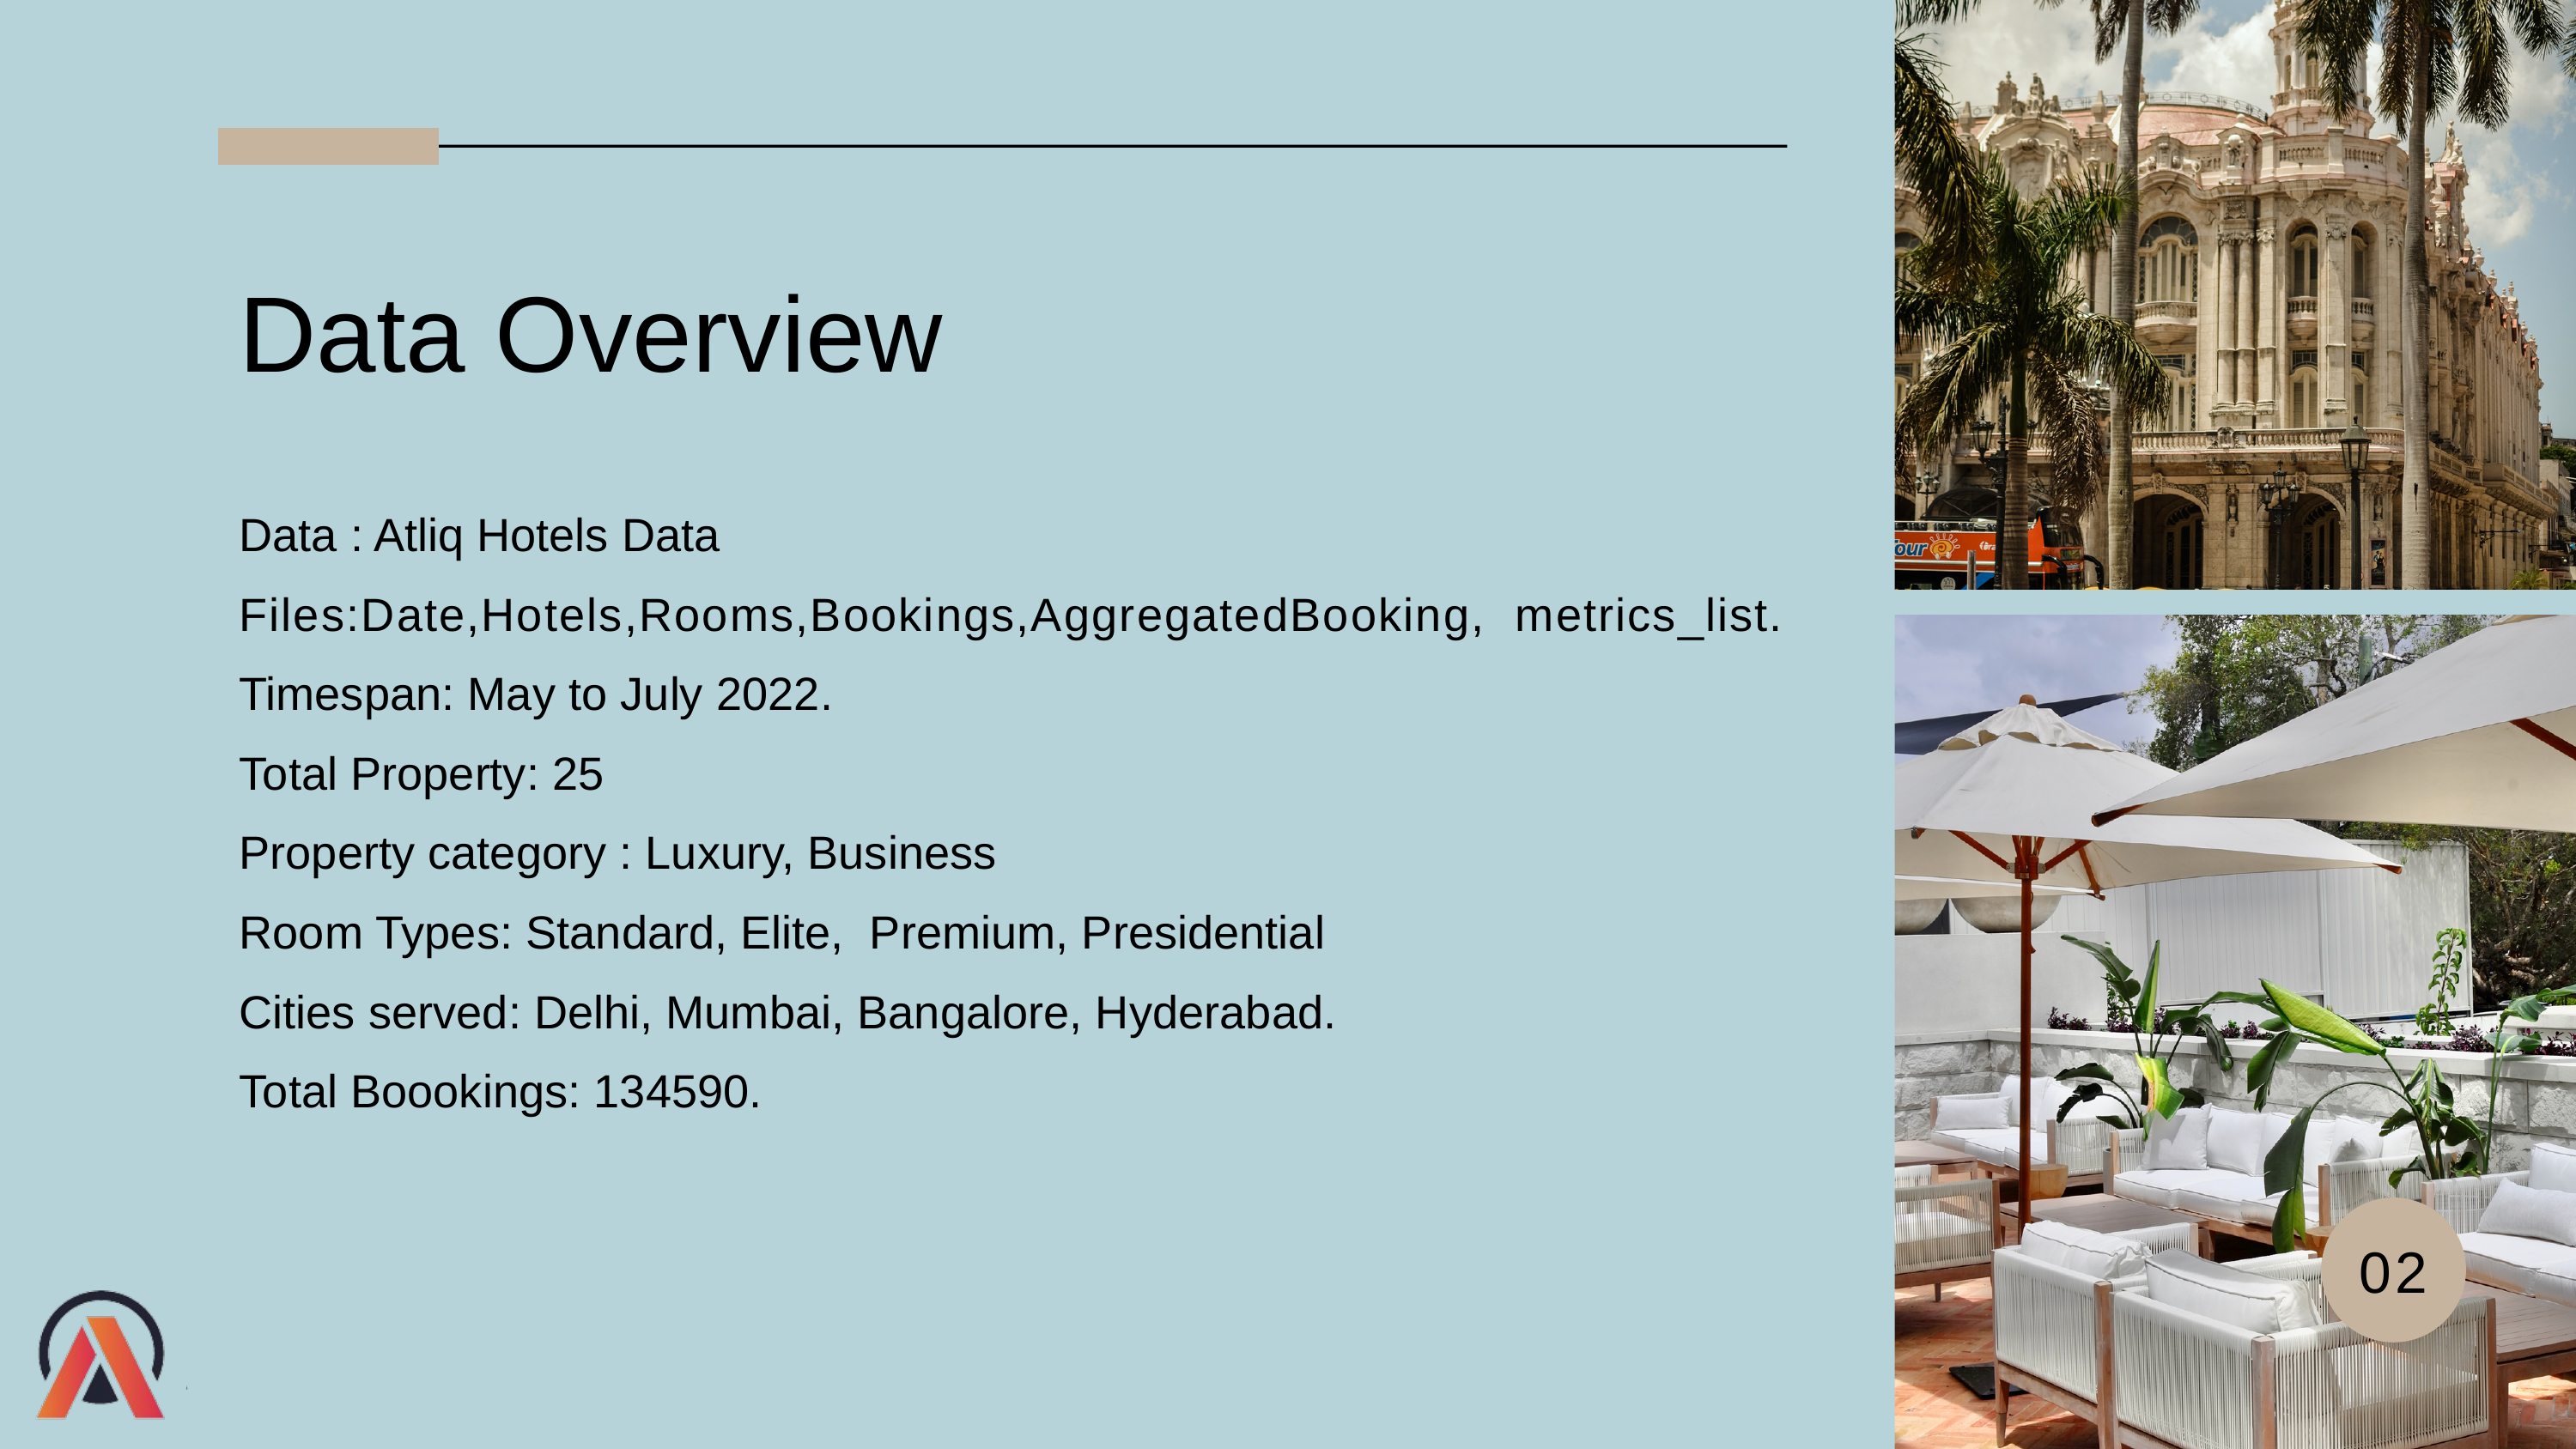

Data Overview
Data : Atliq Hotels Data
Files:Date,Hotels,Rooms,Bookings,AggregatedBooking,  metrics_list.
Timespan: May to July 2022.
Total Property: 25
Property category : Luxury, Business
Room Types: Standard, Elite,  Premium, Presidential
Cities served: Delhi, Mumbai, Bangalore, Hyderabad.
Total Boookings: 134590.

02